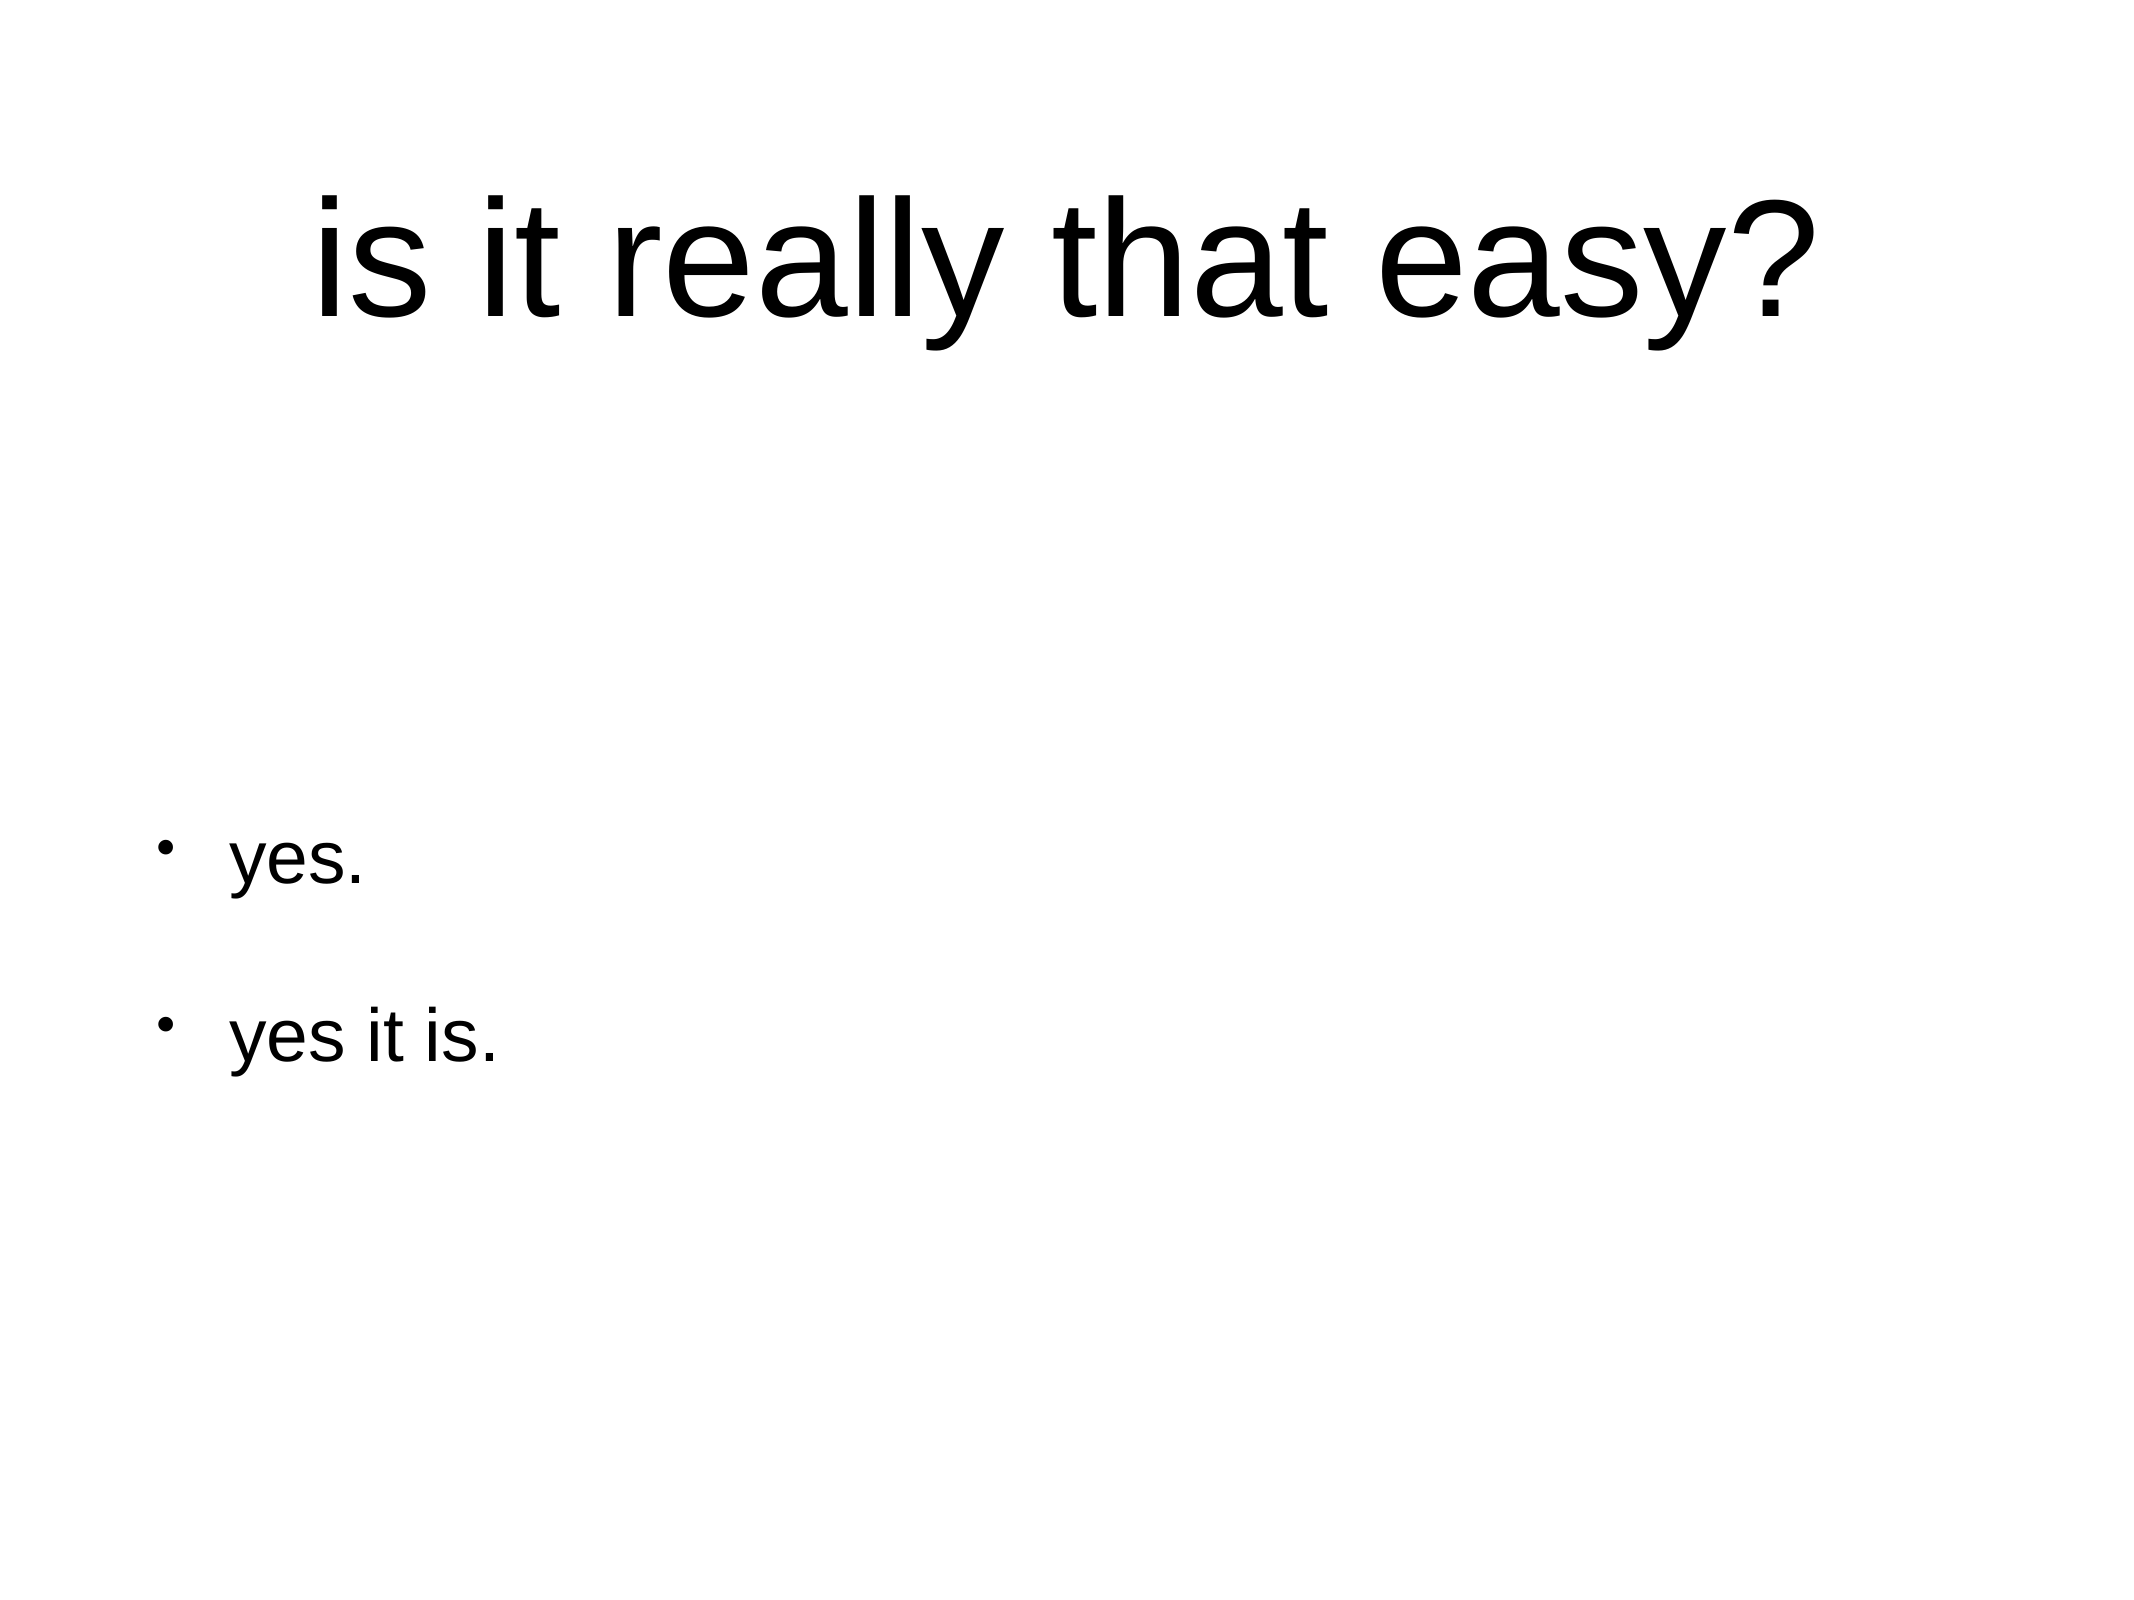

# is it really that easy?
yes.
yes it is.